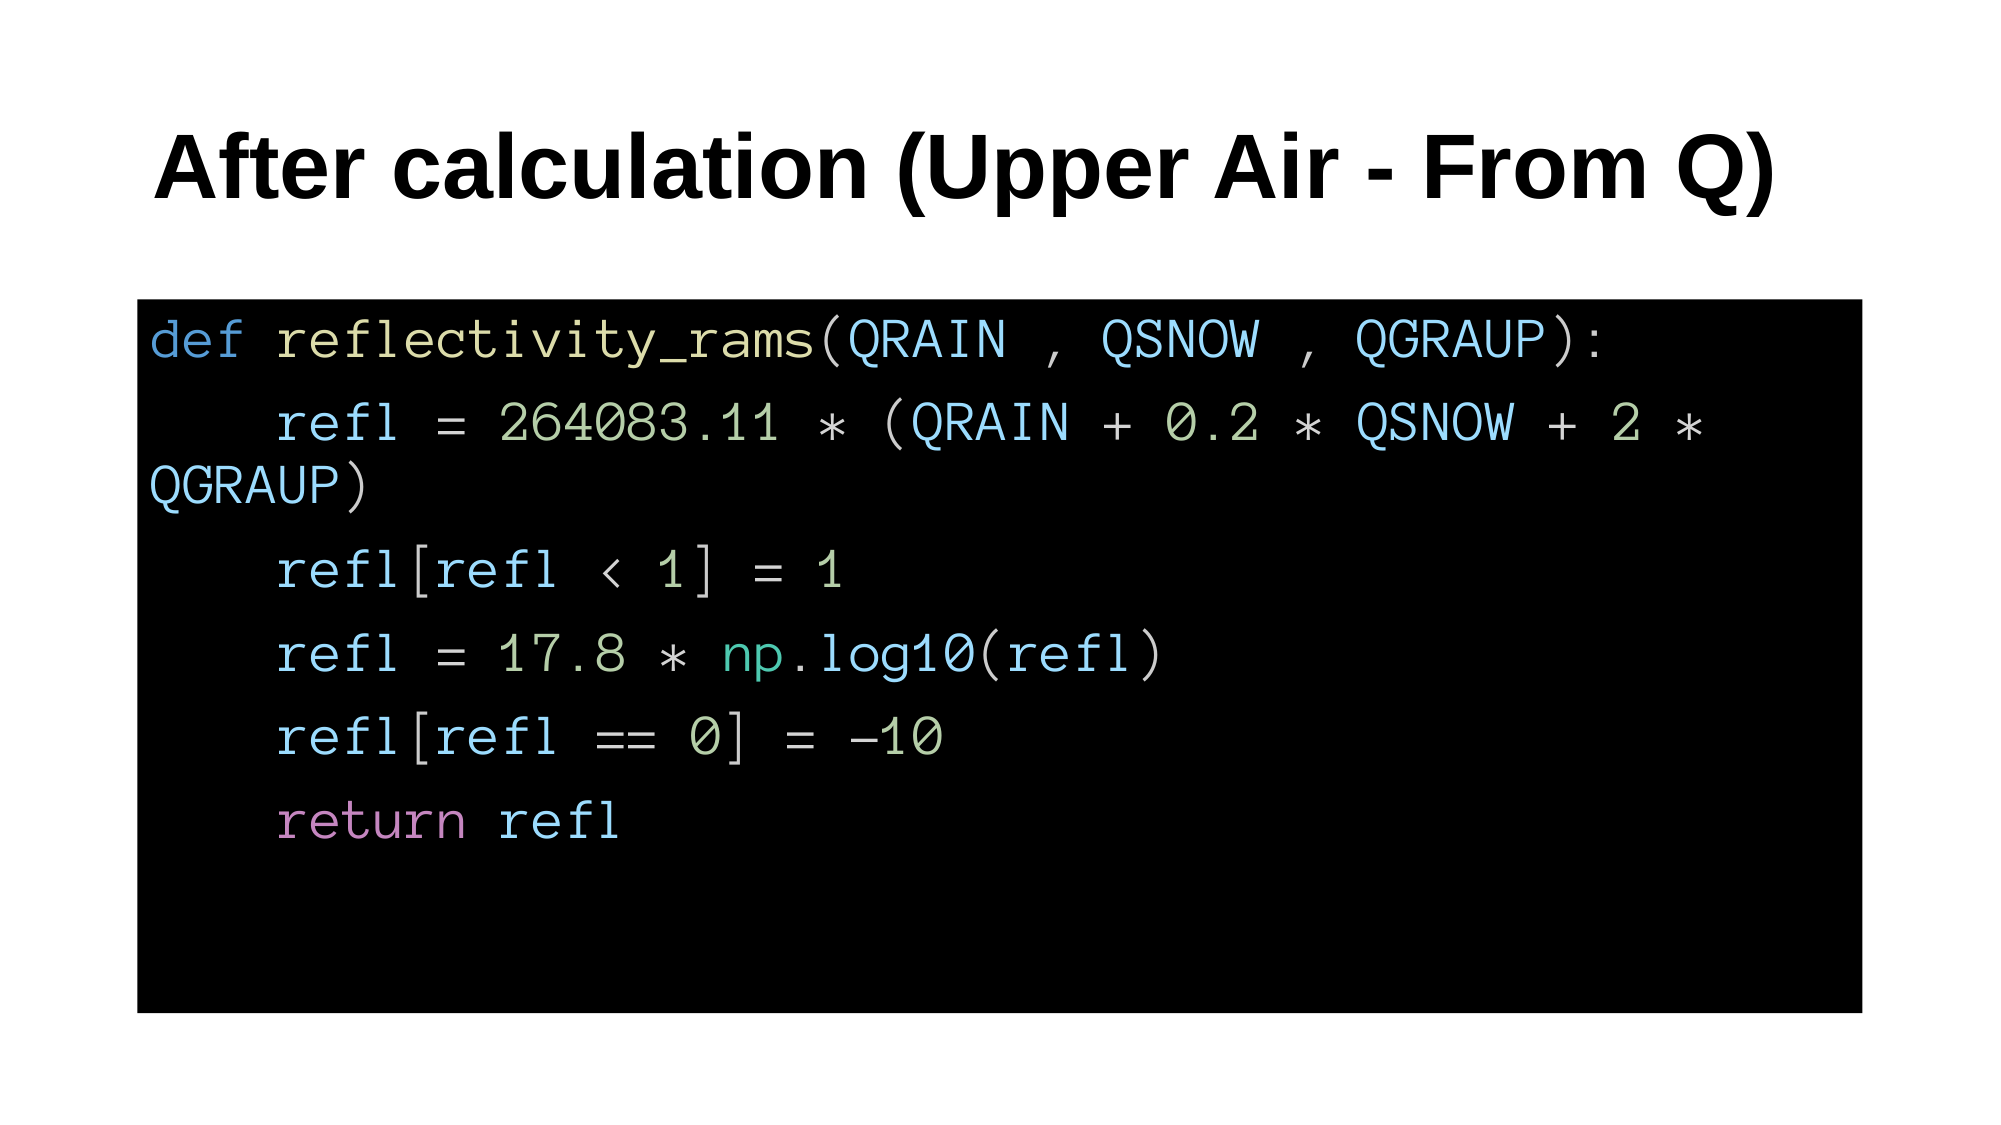

# After calculation (Upper Air - From Q)
def reflectivity_rams(QRAIN , QSNOW , QGRAUP):
    refl = 264083.11 * (QRAIN + 0.2 * QSNOW + 2 * QGRAUP)
    refl[refl < 1] = 1
    refl = 17.8 * np.log10(refl)
    refl[refl == 0] = -10
    return refl